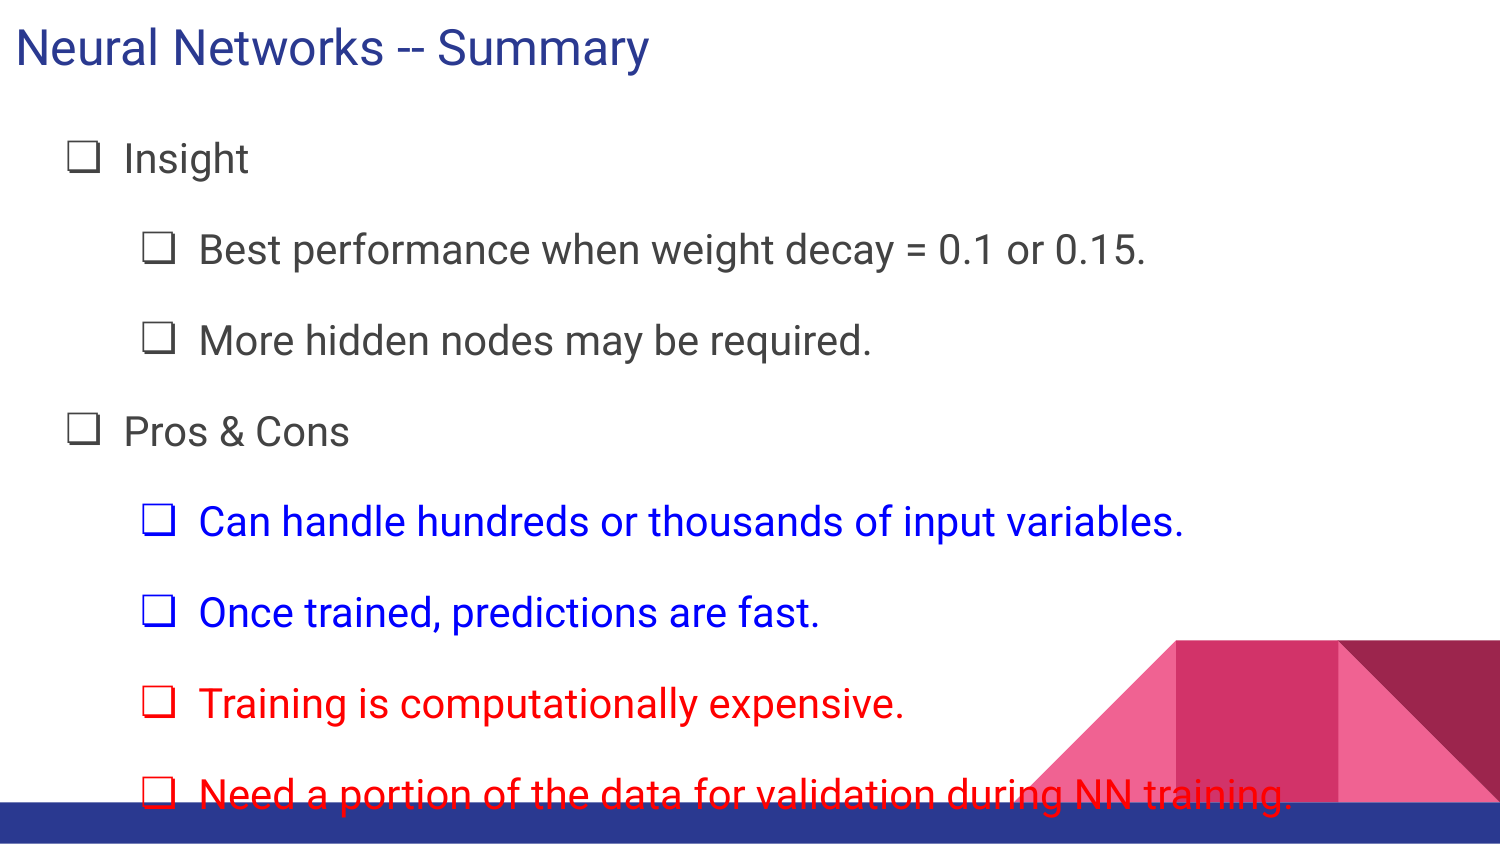

# Neural Networks -- Summary

Insight
Best performance when weight decay = 0.1 or 0.15.
More hidden nodes may be required.
Pros & Cons
Can handle hundreds or thousands of input variables.
Once trained, predictions are fast.
Training is computationally expensive.
Need a portion of the data for validation during NN training.